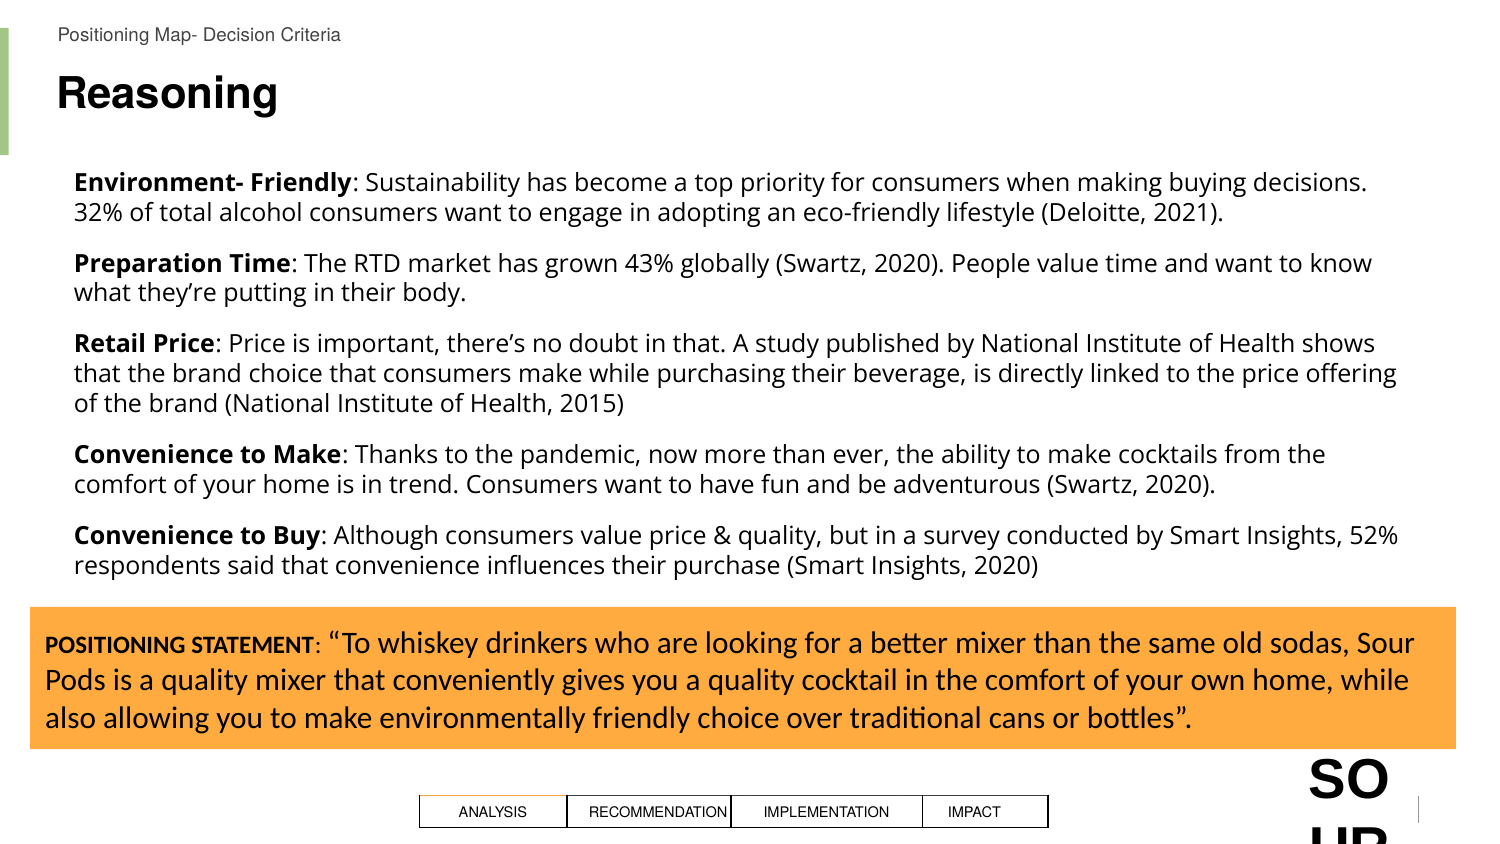

Positioning Map- Decision Criteria
# Reasoning
Environment- Friendly: Sustainability has become a top priority for consumers when making buying decisions. 32% of total alcohol consumers want to engage in adopting an eco-friendly lifestyle (Deloitte, 2021).
Preparation Time: The RTD market has grown 43% globally (Swartz, 2020). People value time and want to know what they’re putting in their body.
Retail Price: Price is important, there’s no doubt in that. A study published by National Institute of Health shows that the brand choice that consumers make while purchasing their beverage, is directly linked to the price offering of the brand (National Institute of Health, 2015)
Convenience to Make: Thanks to the pandemic, now more than ever, the ability to make cocktails from the comfort of your home is in trend. Consumers want to have fun and be adventurous (Swartz, 2020).
Convenience to Buy: Although consumers value price & quality, but in a survey conducted by Smart Insights, 52% respondents said that convenience influences their purchase (Smart Insights, 2020)
POSITIONING STATEMENT: “To whiskey drinkers who are looking for a better mixer than the same old sodas, Sour Pods is a quality mixer that conveniently gives you a quality cocktail in the comfort of your own home, while also allowing you to make environmentally friendly choice over traditional cans or bottles”.